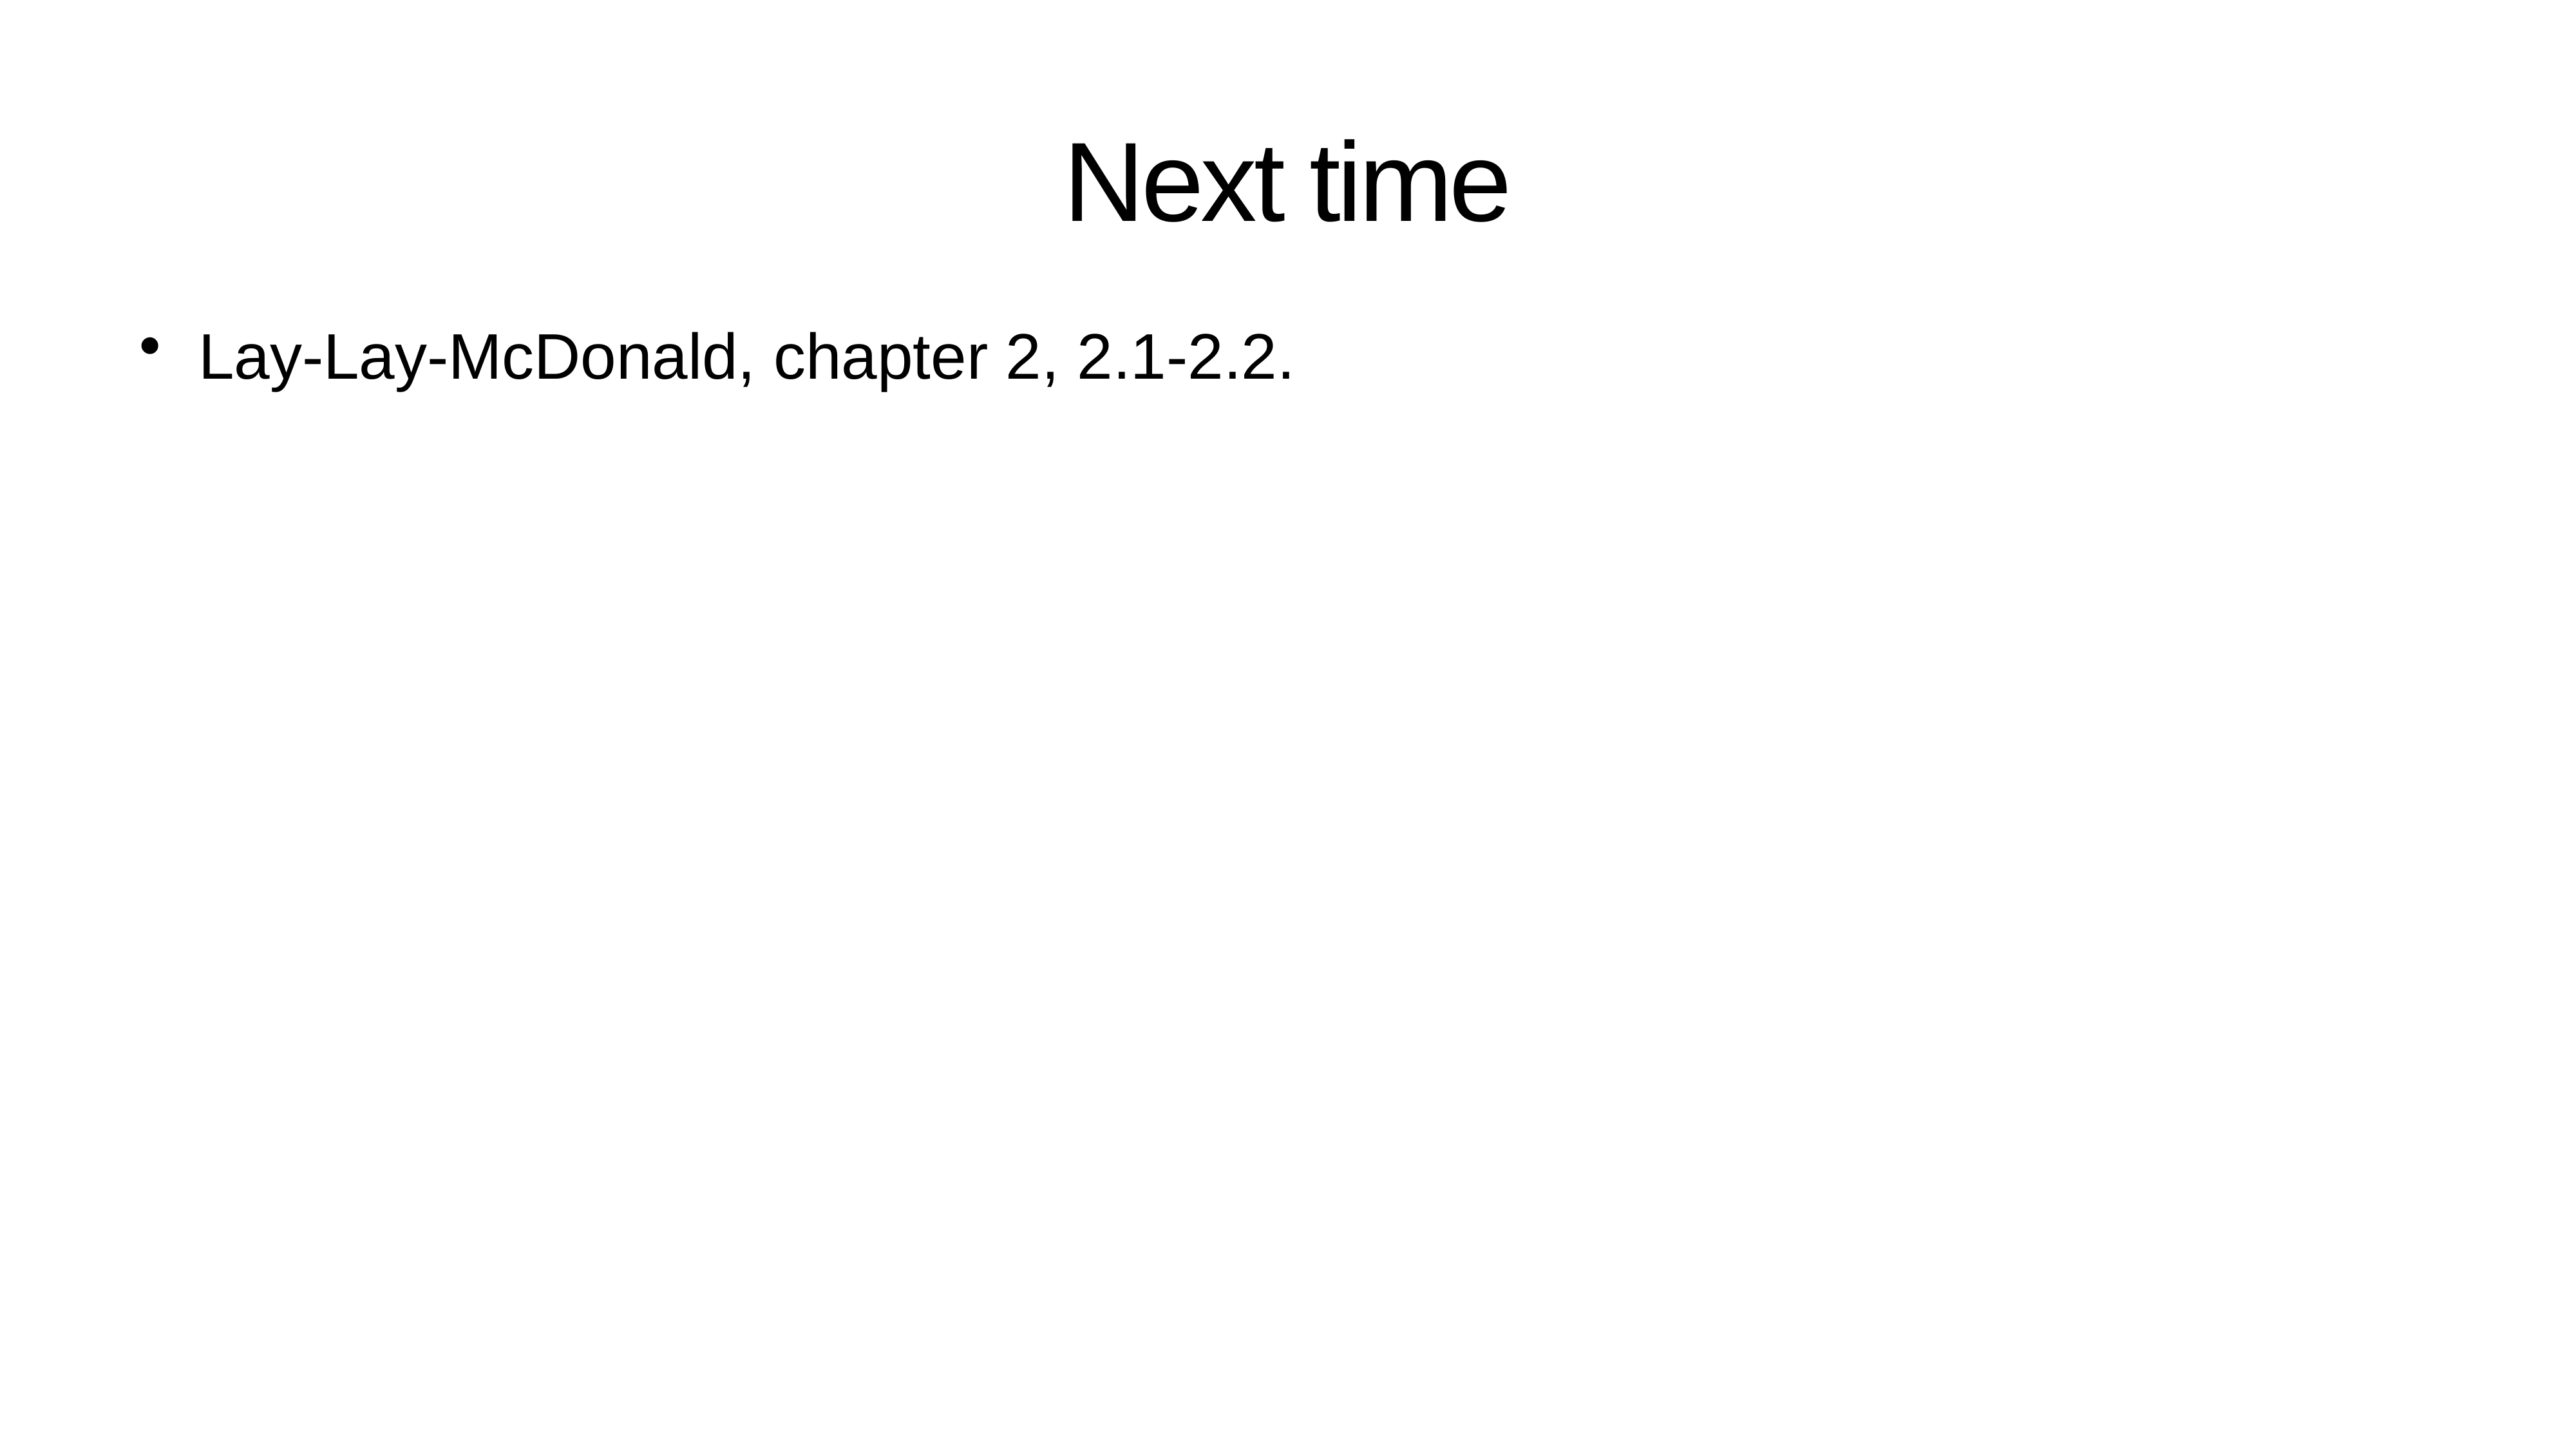

# Next time
Lay-Lay-McDonald, chapter 2, 2.1-2.2.